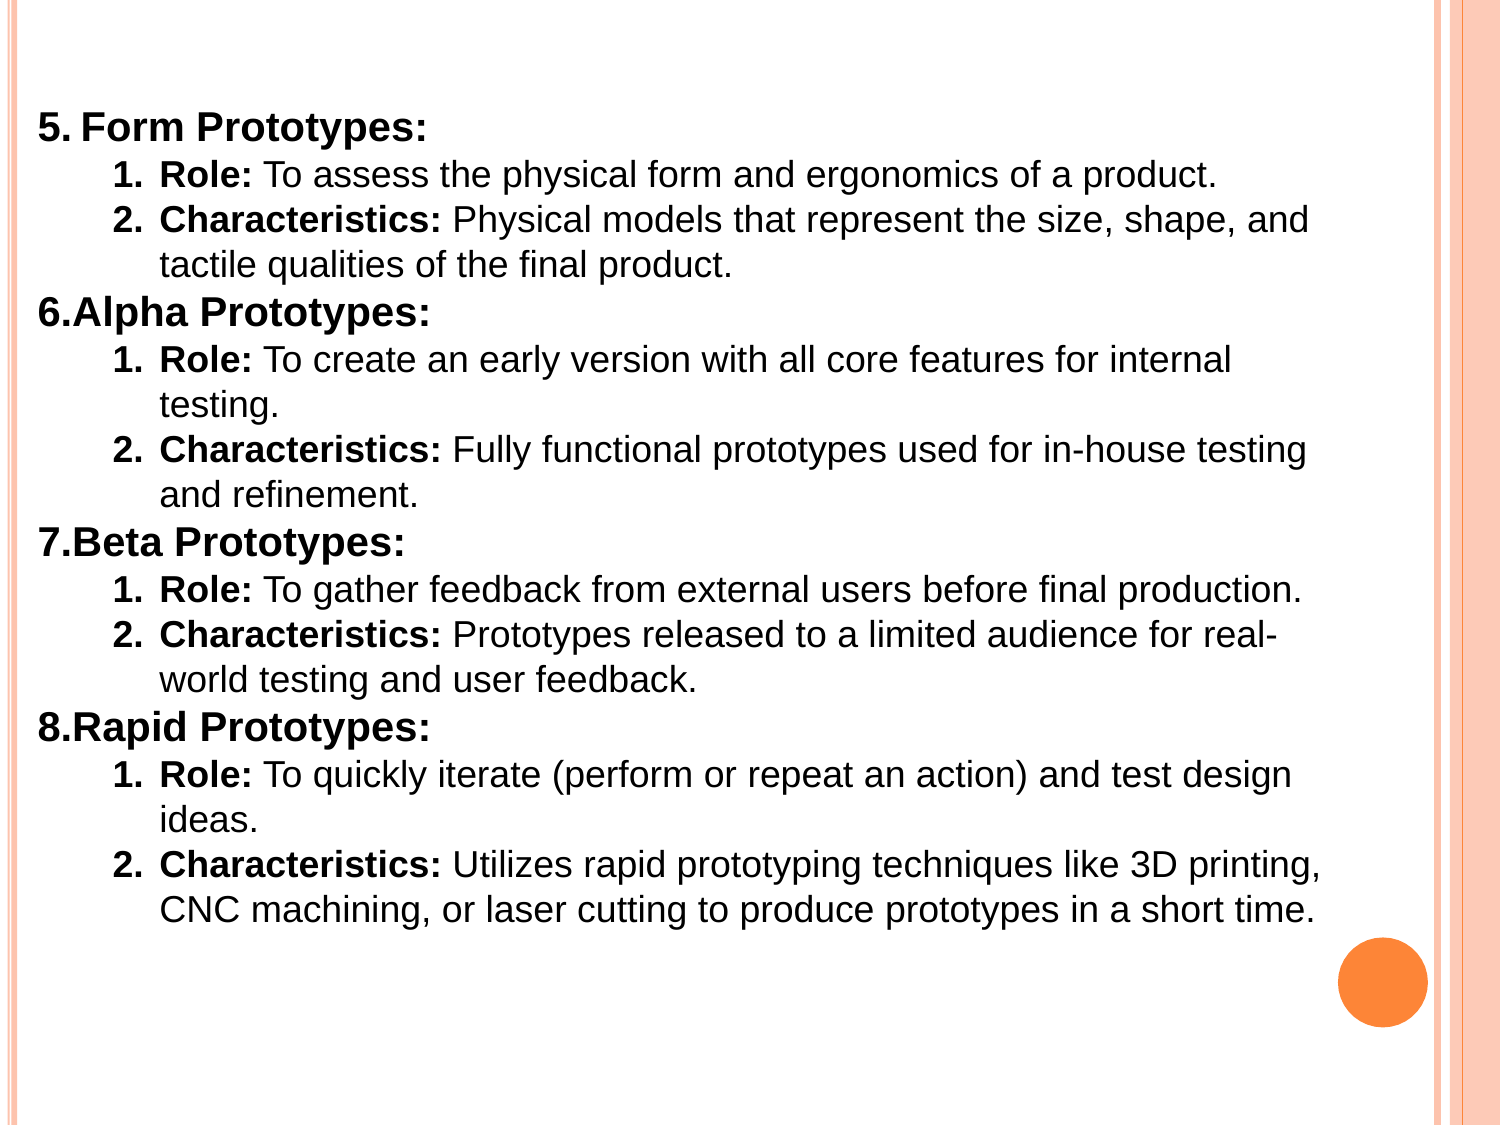

Form Prototypes:
Role: To assess the physical form and ergonomics of a product.
Characteristics: Physical models that represent the size, shape, and tactile qualities of the final product.
Alpha Prototypes:
Role: To create an early version with all core features for internal testing.
Characteristics: Fully functional prototypes used for in-house testing and refinement.
Beta Prototypes:
Role: To gather feedback from external users before final production.
Characteristics: Prototypes released to a limited audience for real-world testing and user feedback.
Rapid Prototypes:
Role: To quickly iterate (perform or repeat an action) and test design ideas.
Characteristics: Utilizes rapid prototyping techniques like 3D printing, CNC machining, or laser cutting to produce prototypes in a short time.